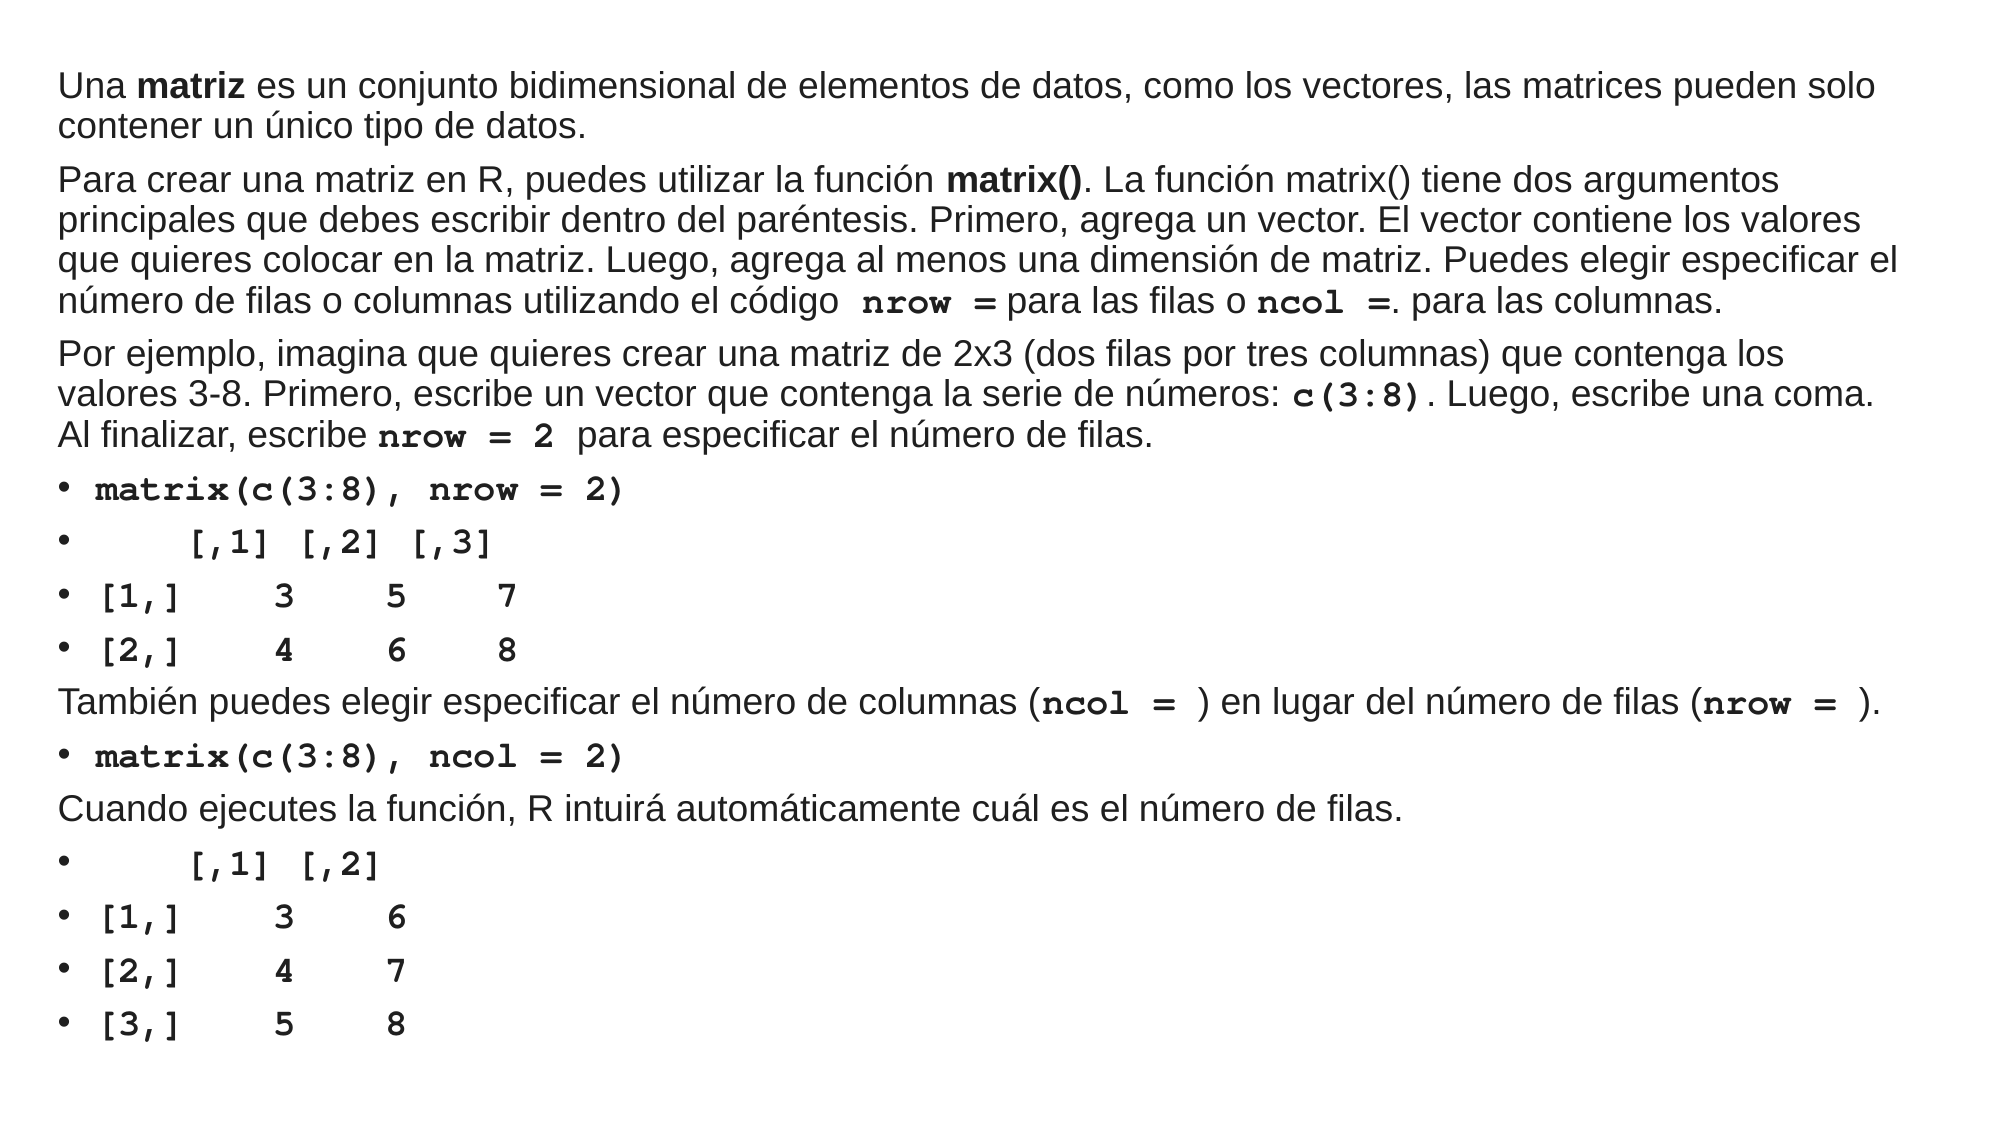

Una matriz es un conjunto bidimensional de elementos de datos, como los vectores, las matrices pueden solo contener un único tipo de datos.
Para crear una matriz en R, puedes utilizar la función matrix(). La función matrix() tiene dos argumentos principales que debes escribir dentro del paréntesis. Primero, agrega un vector. El vector contiene los valores que quieres colocar en la matriz. Luego, agrega al menos una dimensión de matriz. Puedes elegir especificar el número de filas o columnas utilizando el código nrow = para las filas o ncol =. para las columnas.
Por ejemplo, imagina que quieres crear una matriz de 2x3 (dos filas por tres columnas) que contenga los valores 3-8. Primero, escribe un vector que contenga la serie de números: c(3:8). Luego, escribe una coma. Al finalizar, escribe nrow = 2  para especificar el número de filas.
matrix(c(3:8), nrow = 2)
    [,1] [,2] [,3]
[1,]    3    5    7
[2,]    4    6    8
También puedes elegir especificar el número de columnas (ncol = ) en lugar del número de filas (nrow = ).
matrix(c(3:8), ncol = 2)
Cuando ejecutes la función, R intuirá automáticamente cuál es el número de filas.
    [,1] [,2]
[1,]    3    6
[2,]    4    7
[3,]    5    8